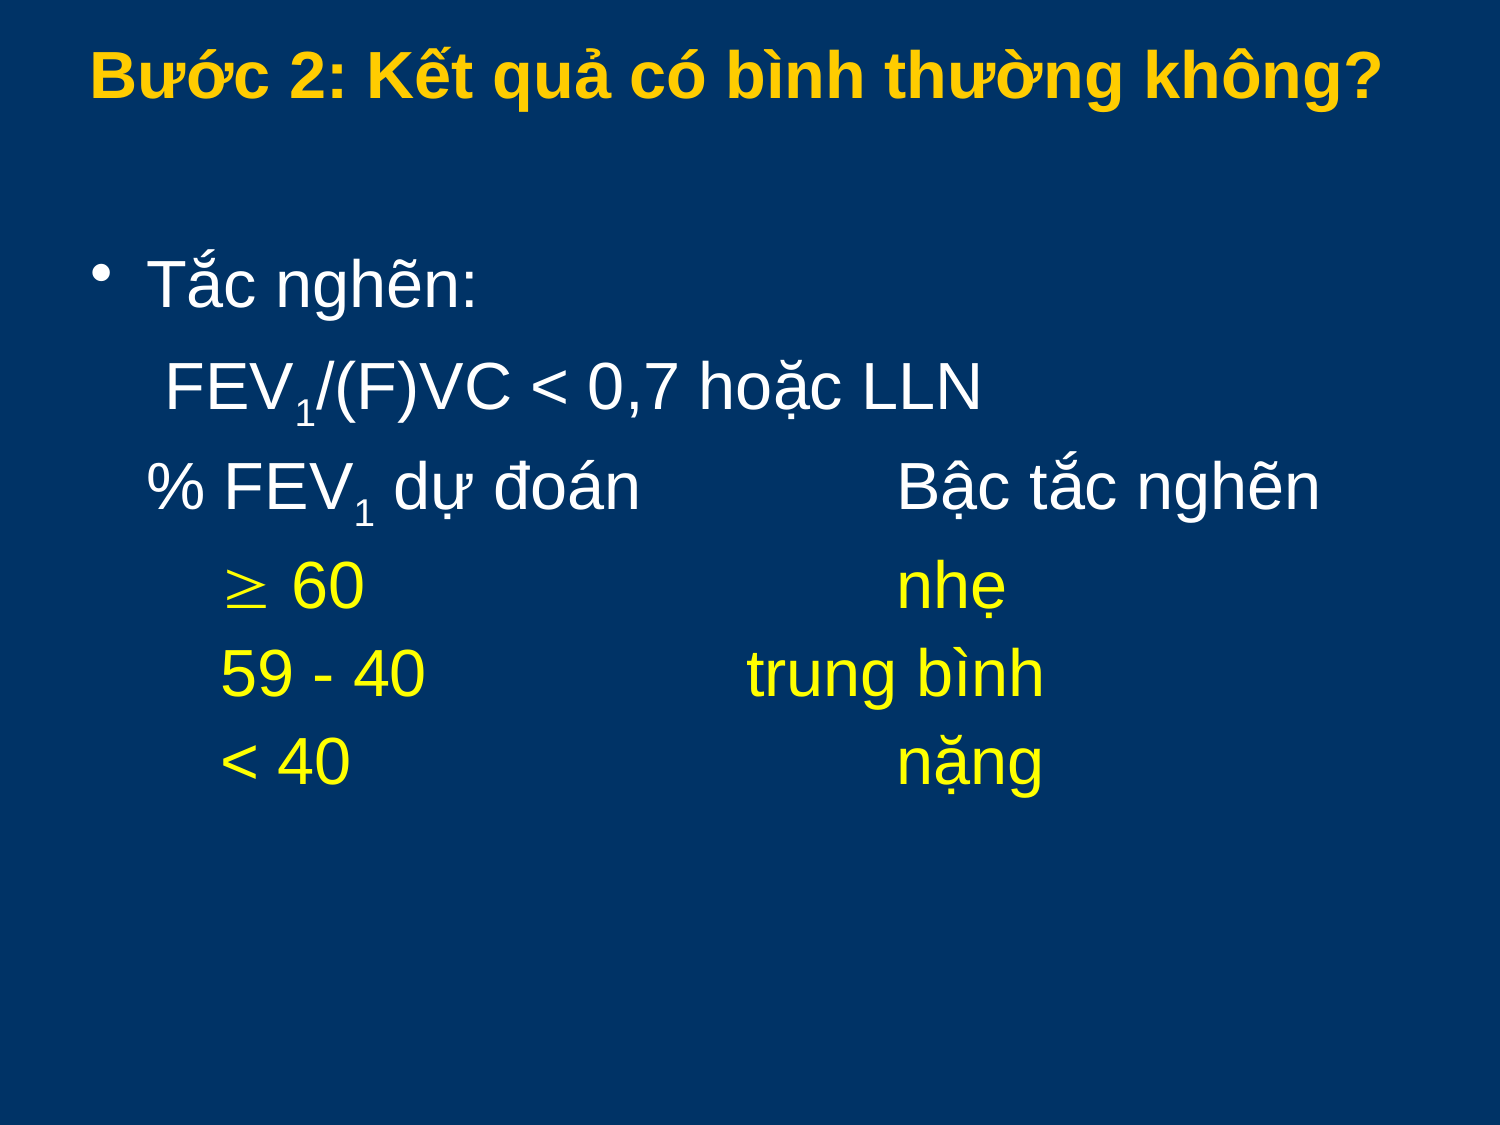

Bước 2: Kết quả có bình thường không?
Tắc nghẽn:
	 FEV1/(F)VC < 0,7 hoặc LLN
% FEV1 dự đoán		Bậc tắc nghẽn
    ≥ 60				nhẹ
    59 - 40			trung bình
    < 40				nặng